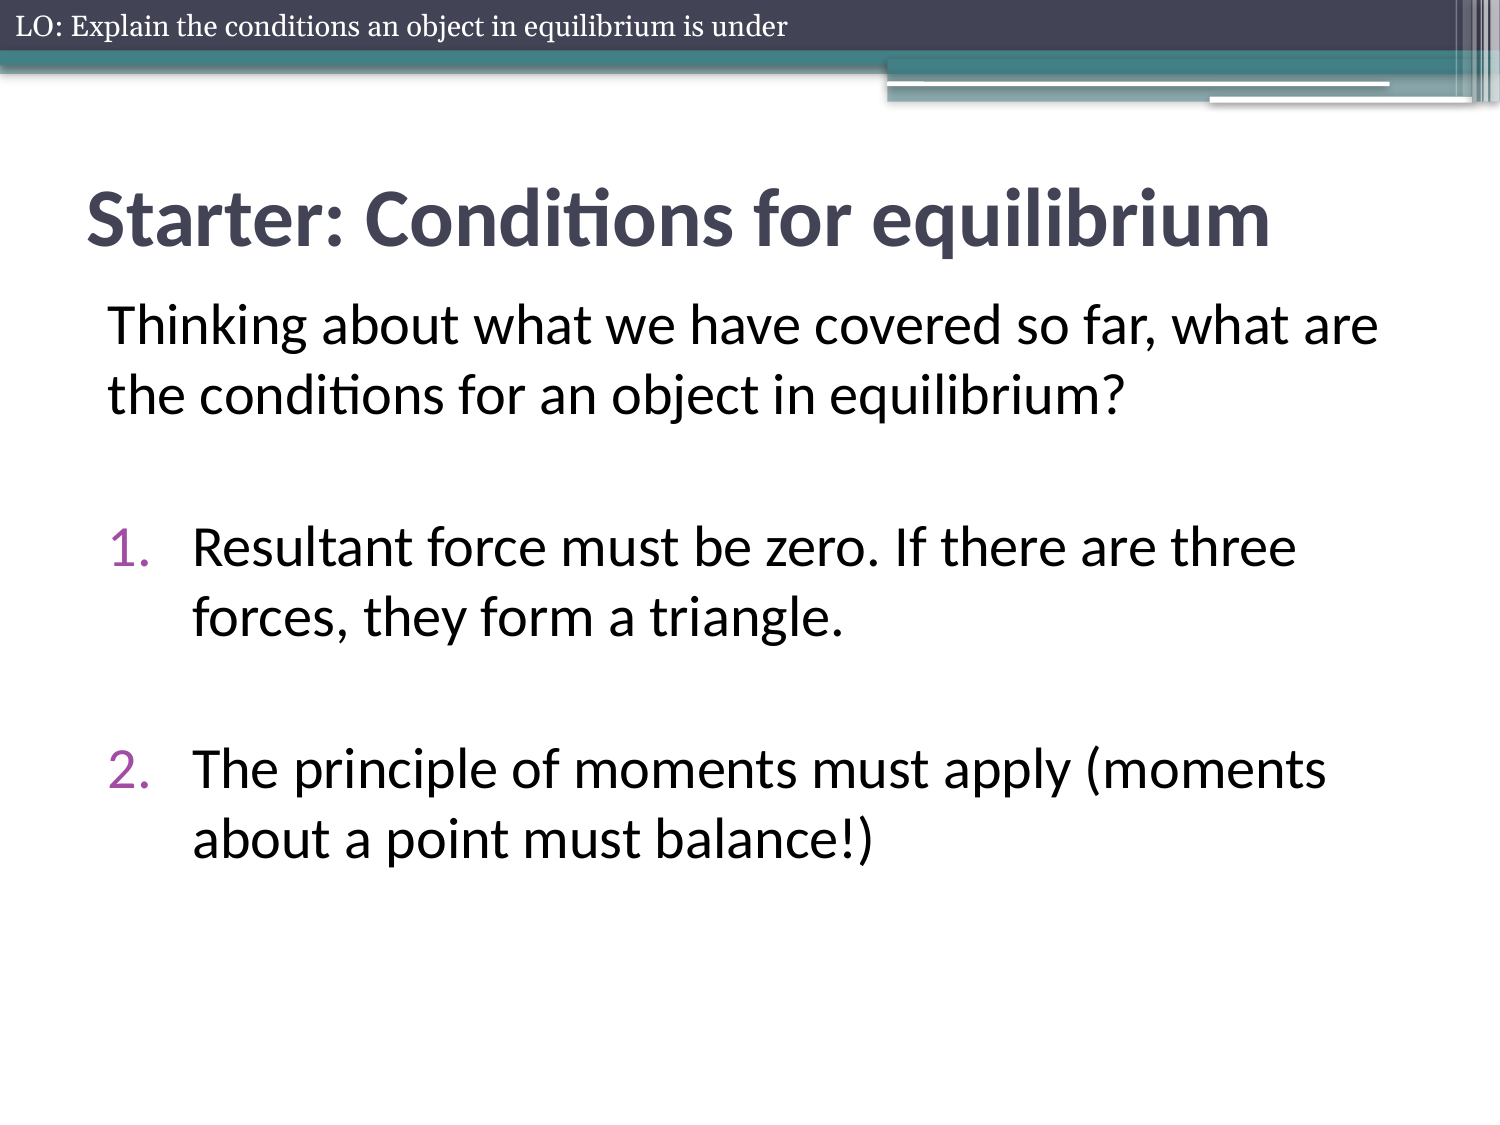

LO: Explain the conditions an object in equilibrium is under
# Starter: Conditions for equilibrium
Thinking about what we have covered so far, what are the conditions for an object in equilibrium?

Resultant force must be zero. If there are three forces, they form a triangle.

The principle of moments must apply (moments about a point must balance!)